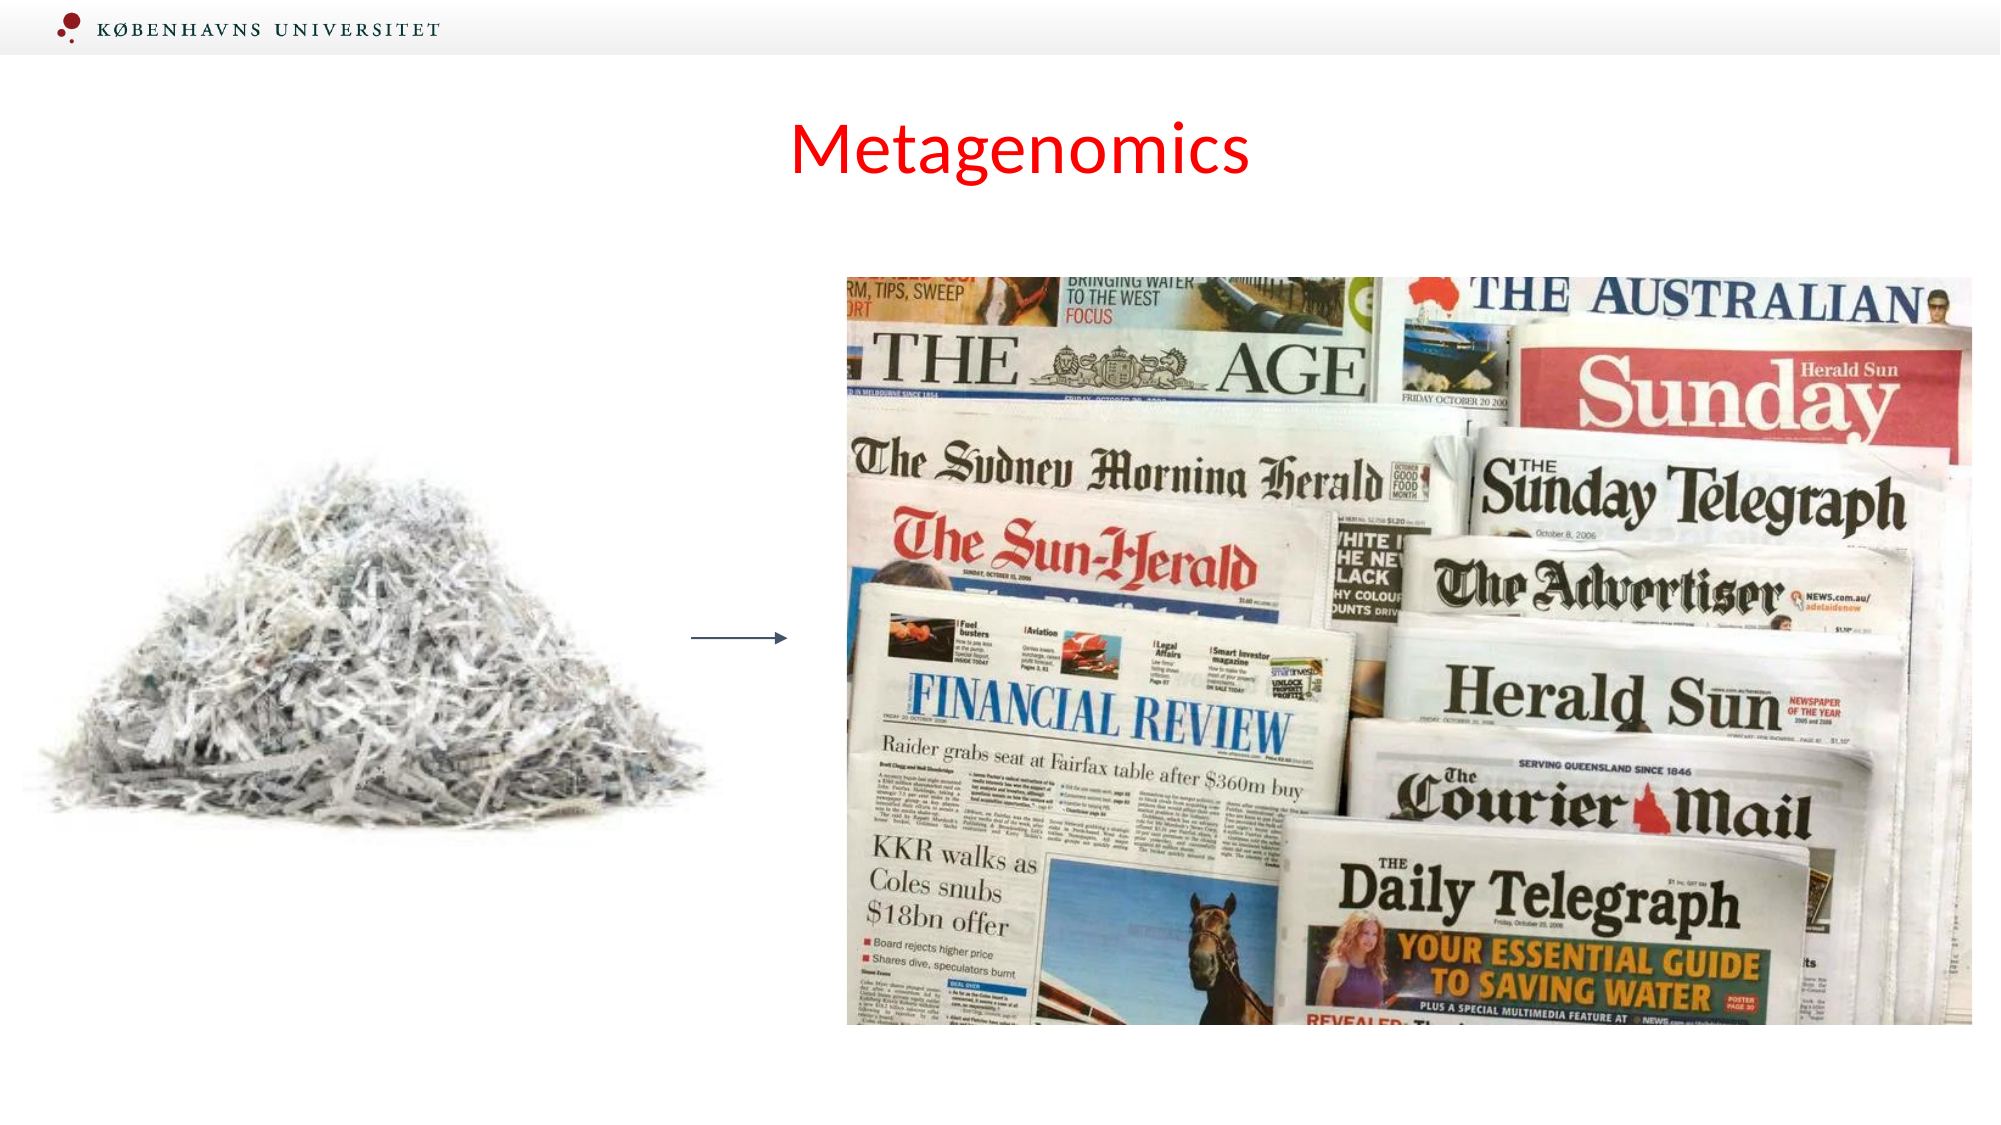

# Metagenomics
Institut for Naturvidenskab og Miljø, RUC